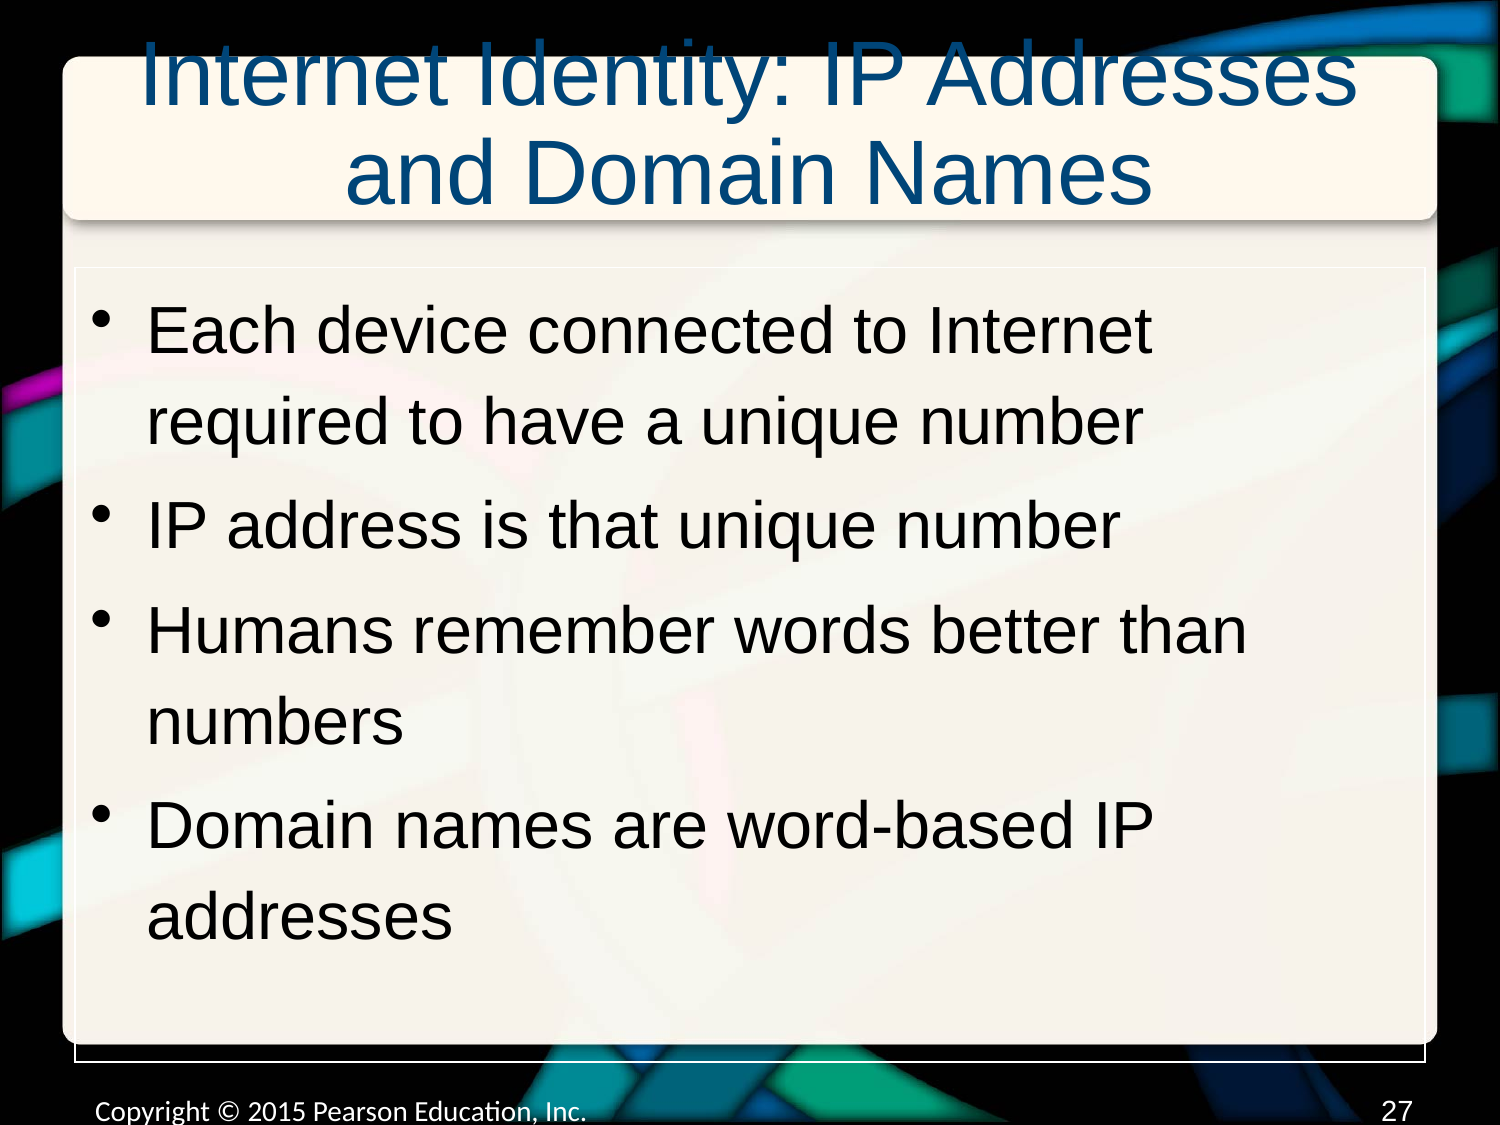

# Internet Identity: IP Addresses and Domain Names
Each device connected to Internet required to have a unique number
IP address is that unique number
Humans remember words better than numbers
Domain names are word-based IP addresses
Copyright © 2015 Pearson Education, Inc.
27